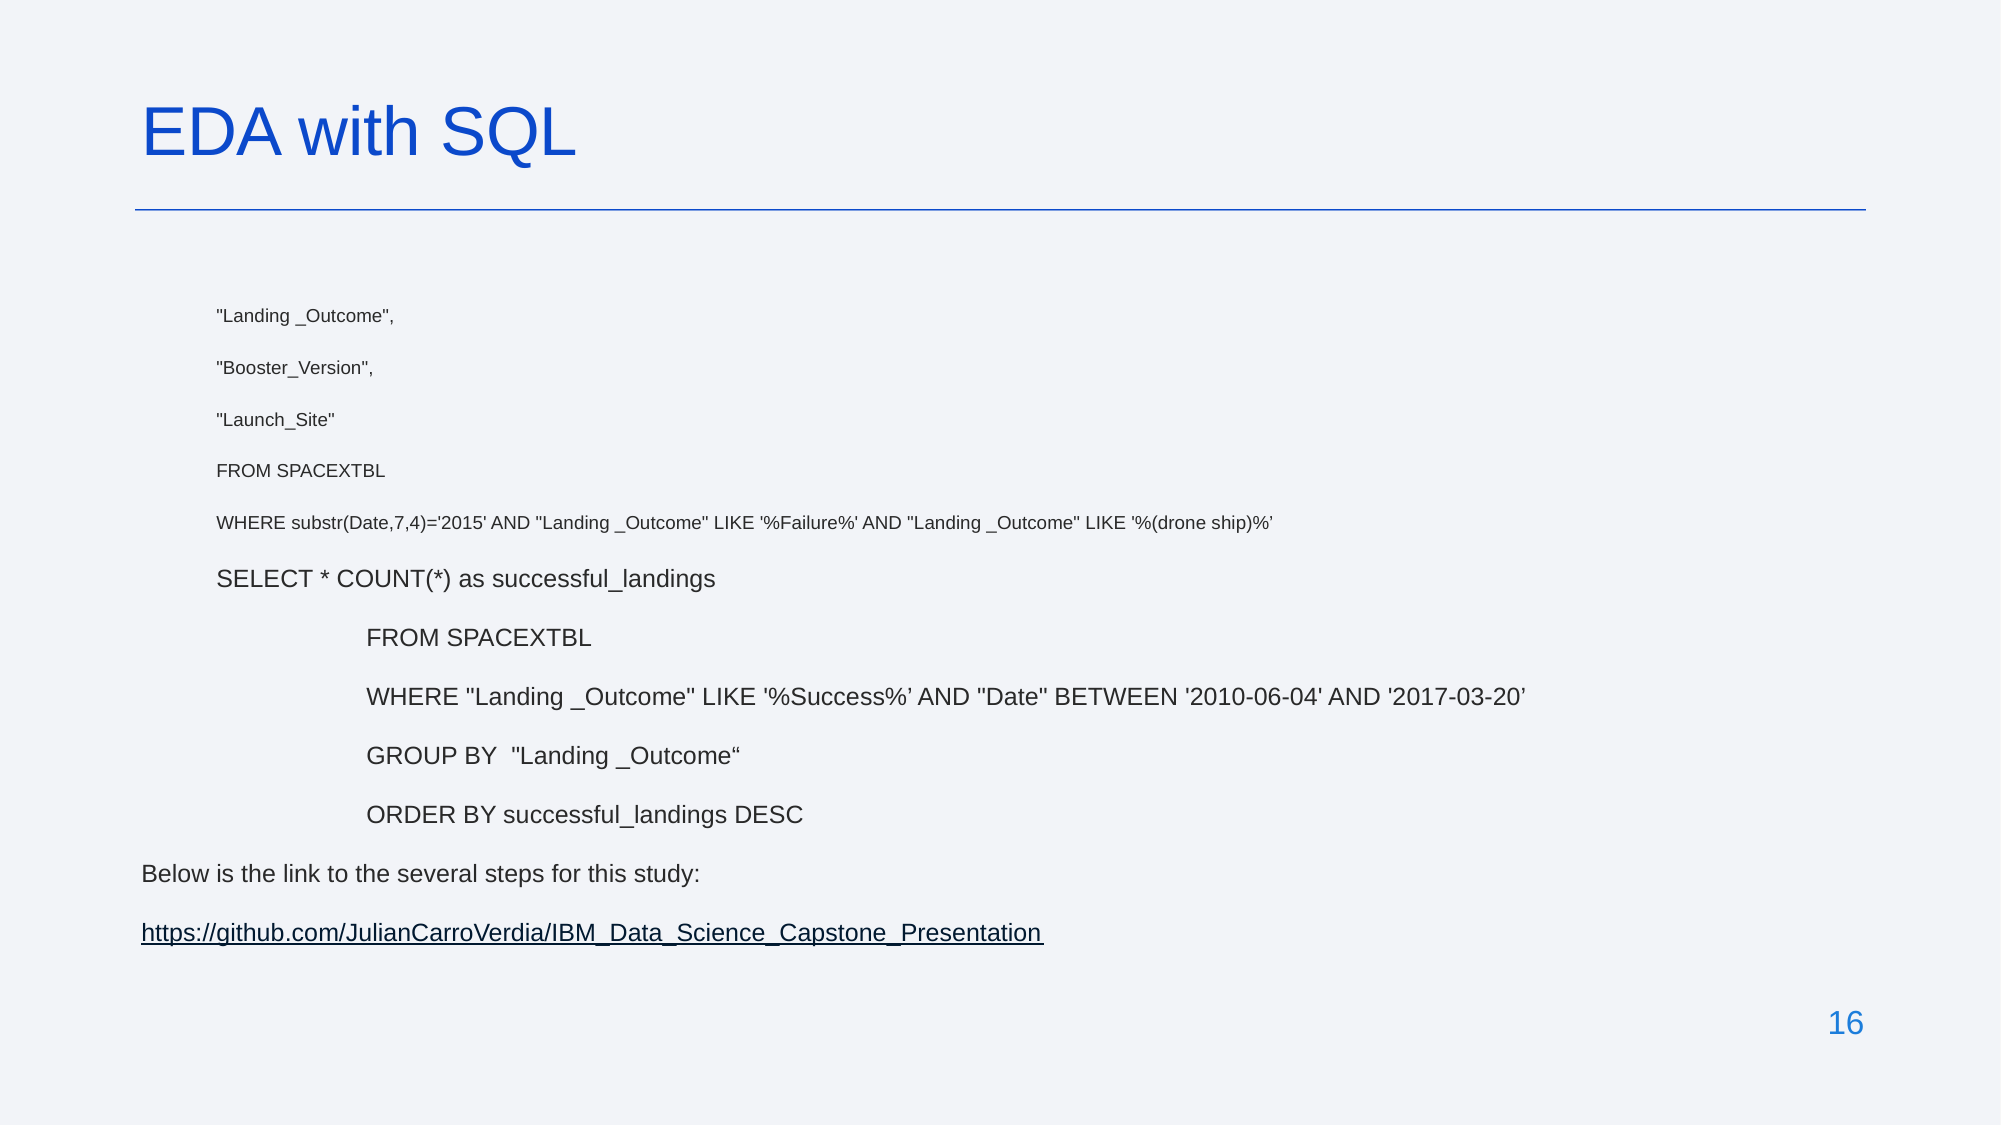

EDA with SQL
"Landing _Outcome",
"Booster_Version",
"Launch_Site"
FROM SPACEXTBL
WHERE substr(Date,7,4)='2015' AND "Landing _Outcome" LIKE '%Failure%' AND "Landing _Outcome" LIKE '%(drone ship)%’
SELECT * COUNT(*) as successful_landings
	FROM SPACEXTBL
	WHERE "Landing _Outcome" LIKE '%Success%’ AND "Date" BETWEEN '2010-06-04' AND '2017-03-20’
	GROUP BY  "Landing _Outcome“
	ORDER BY successful_landings DESC
Below is the link to the several steps for this study:
https://github.com/JulianCarroVerdia/IBM_Data_Science_Capstone_Presentation

16